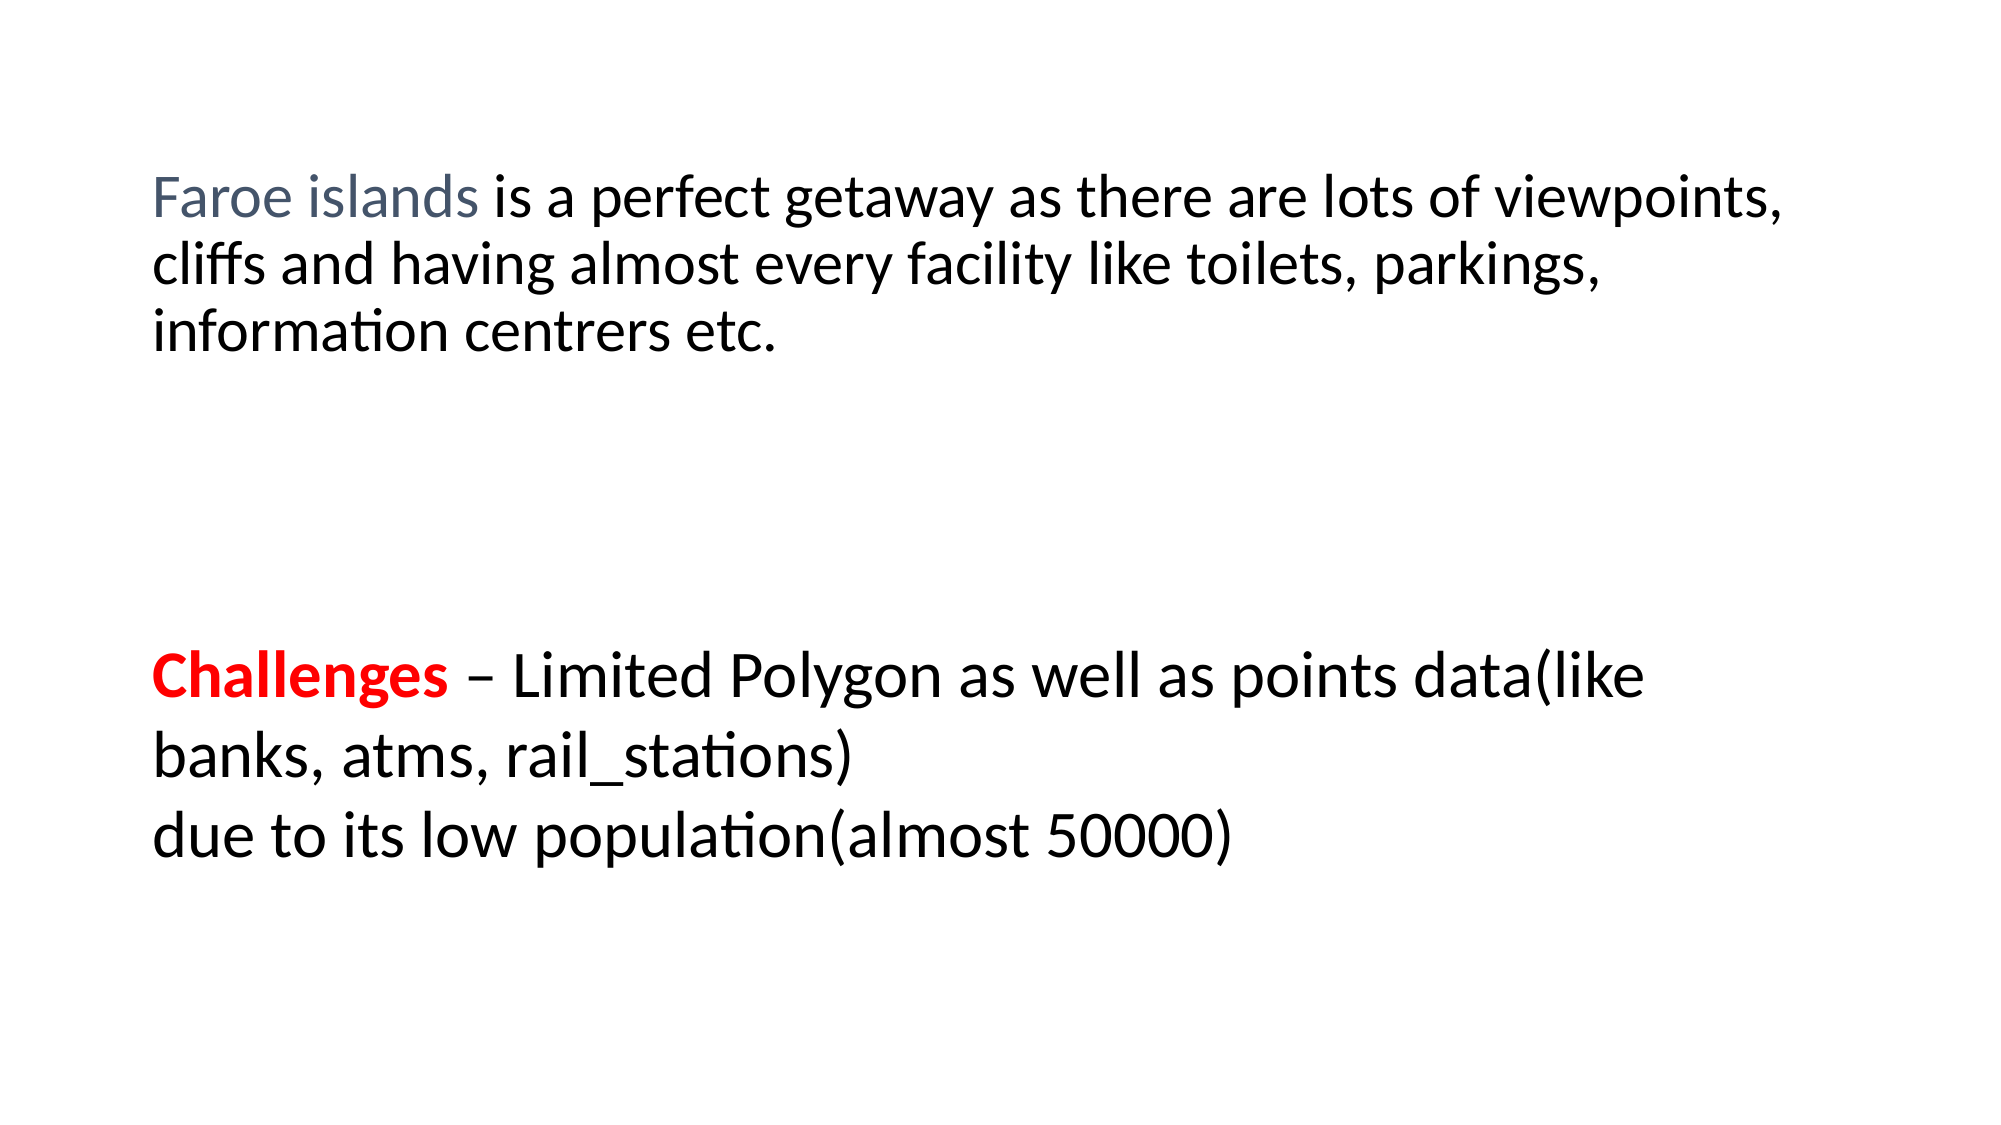

# Faroe islands is a perfect getaway as there are lots of viewpoints, cliffs and having almost every facility like toilets, parkings, information centrers etc.
Challenges – Limited Polygon as well as points data(like banks, atms, rail_stations)
due to its low population(almost 50000)